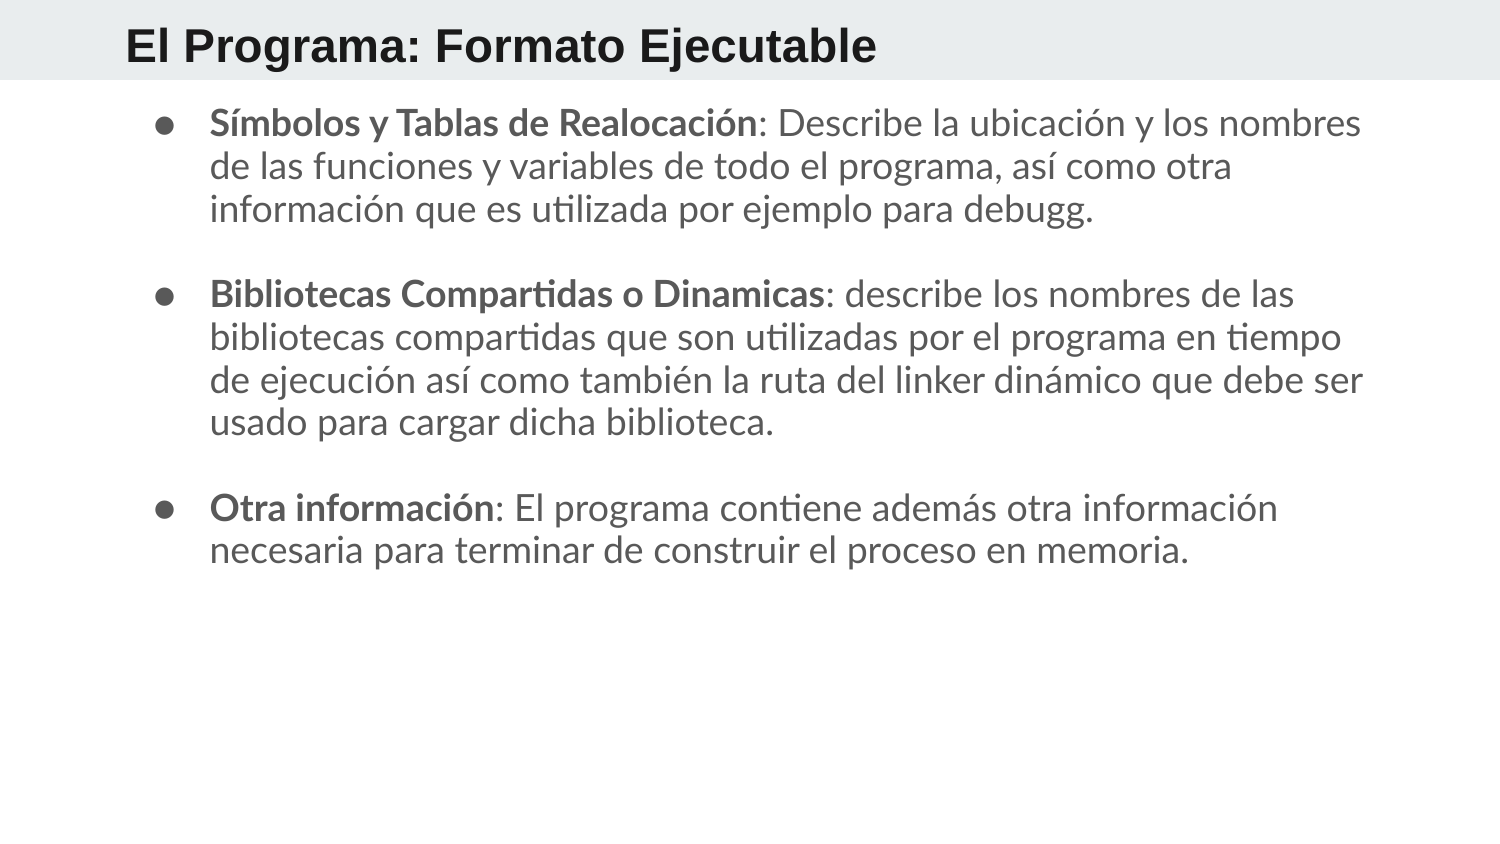

# El Programa: Formato Ejecutable
Símbolos y Tablas de Realocación: Describe la ubicación y los nombres de las funciones y variables de todo el programa, así como otra información que es utilizada por ejemplo para debugg.

Bibliotecas Compartidas o Dinamicas: describe los nombres de las bibliotecas compartidas que son utilizadas por el programa en tiempo de ejecución así como también la ruta del linker dinámico que debe ser usado para cargar dicha biblioteca.

Otra información: El programa contiene además otra información necesaria para terminar de construir el proceso en memoria.